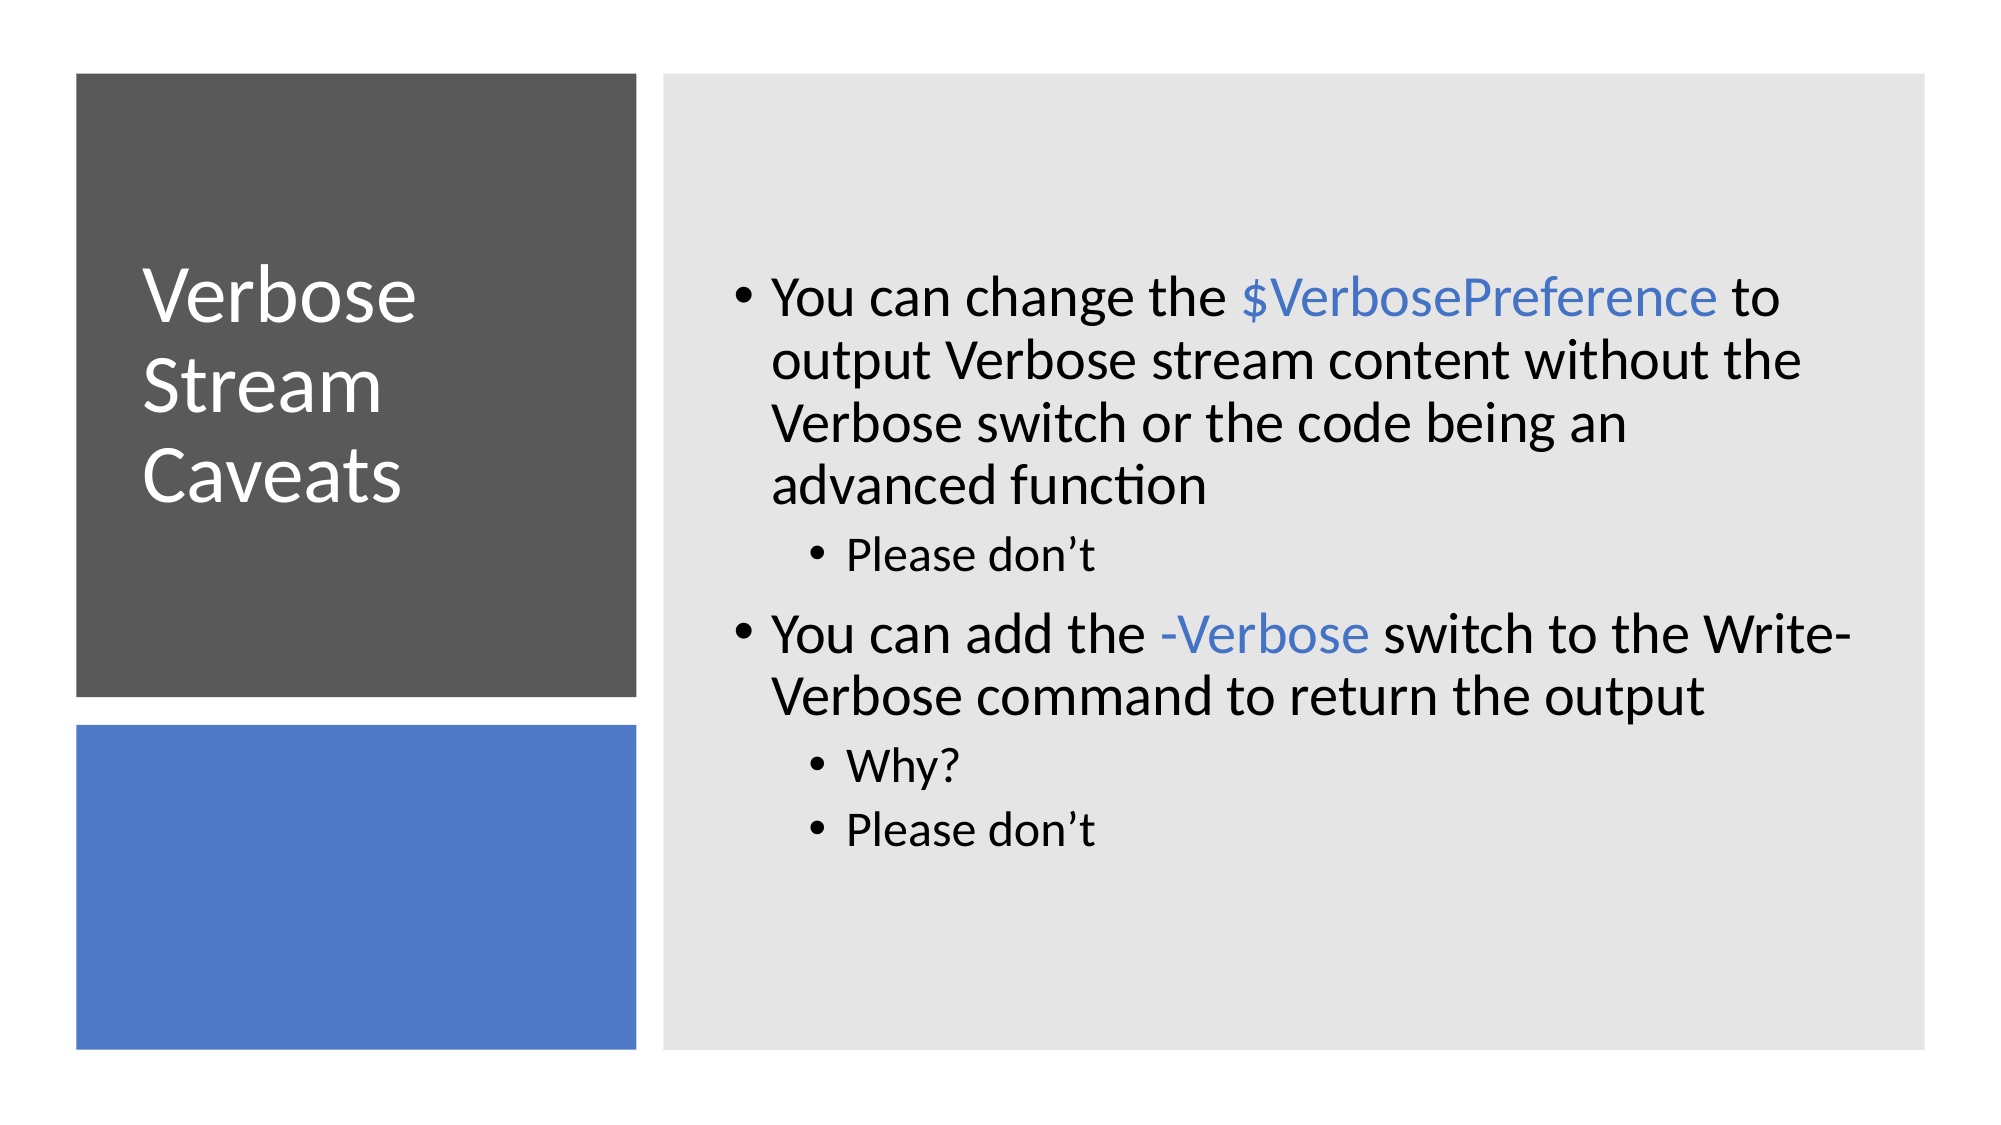

You can change the $VerbosePreference to output Verbose stream content without the Verbose switch or the code being an advanced function
Please don’t
You can add the -Verbose switch to the Write-Verbose command to return the output
Why?
Please don’t
# Verbose Stream Caveats